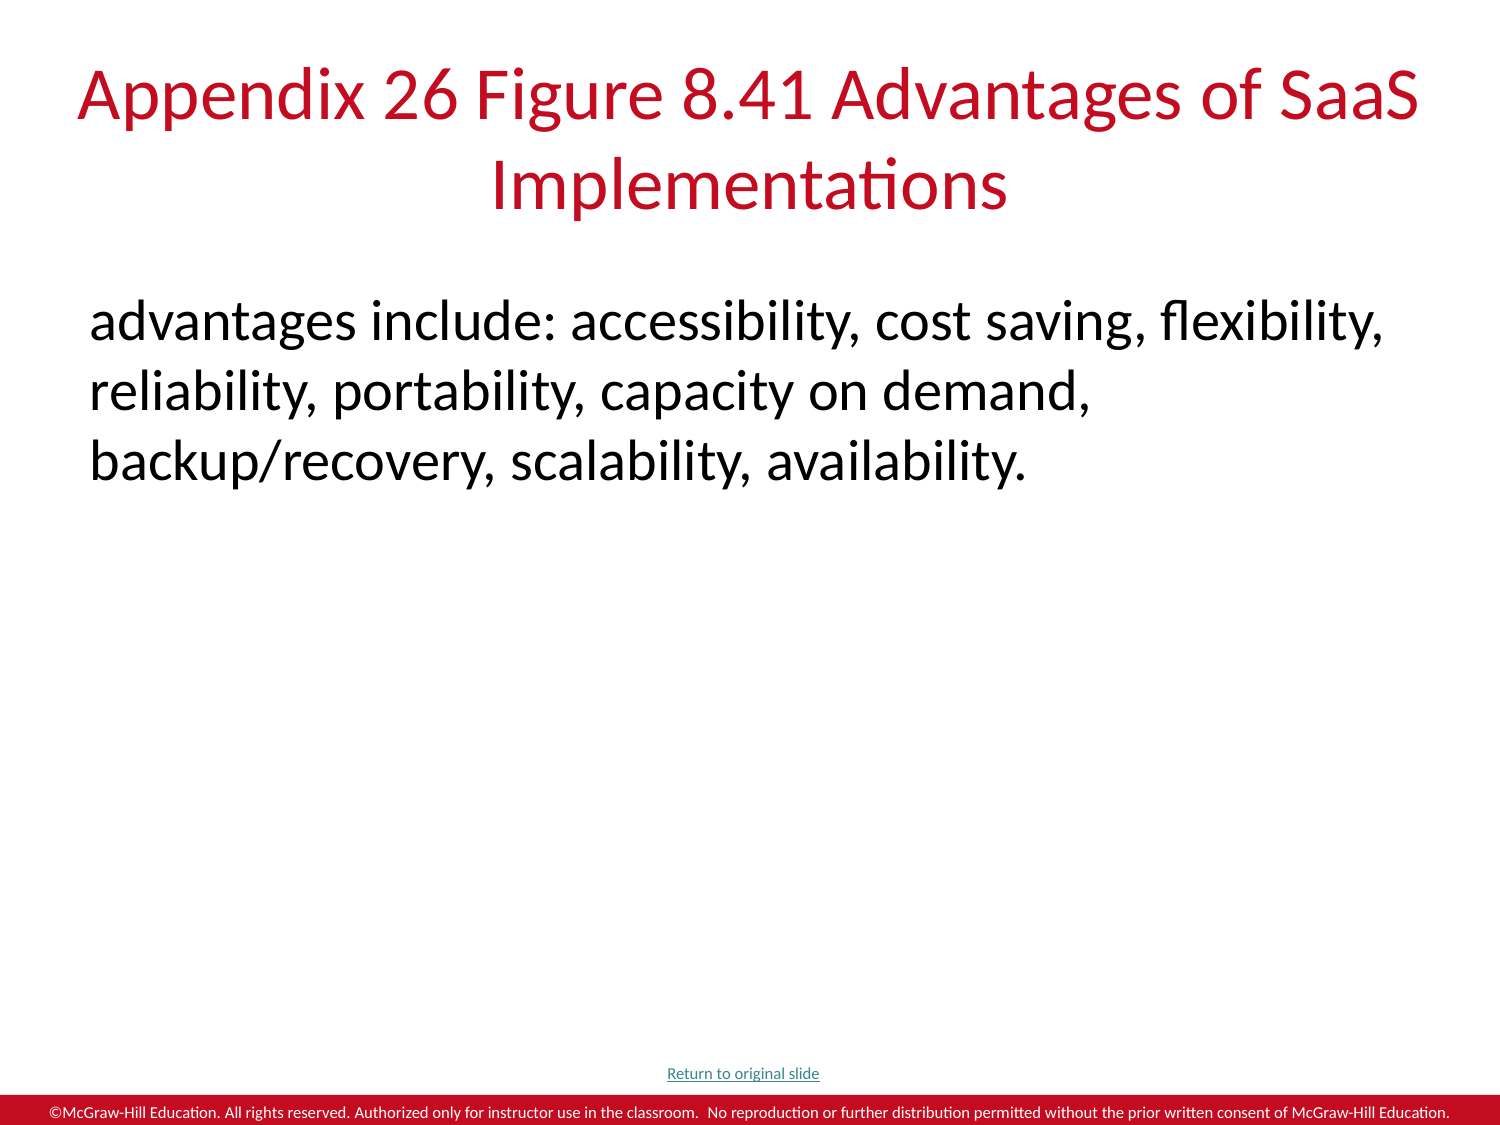

# Appendix 26 Figure 8.41 Advantages of SaaS Implementations
advantages include: accessibility, cost saving, flexibility, reliability, portability, capacity on demand, backup/recovery, scalability, availability.
Return to original slide